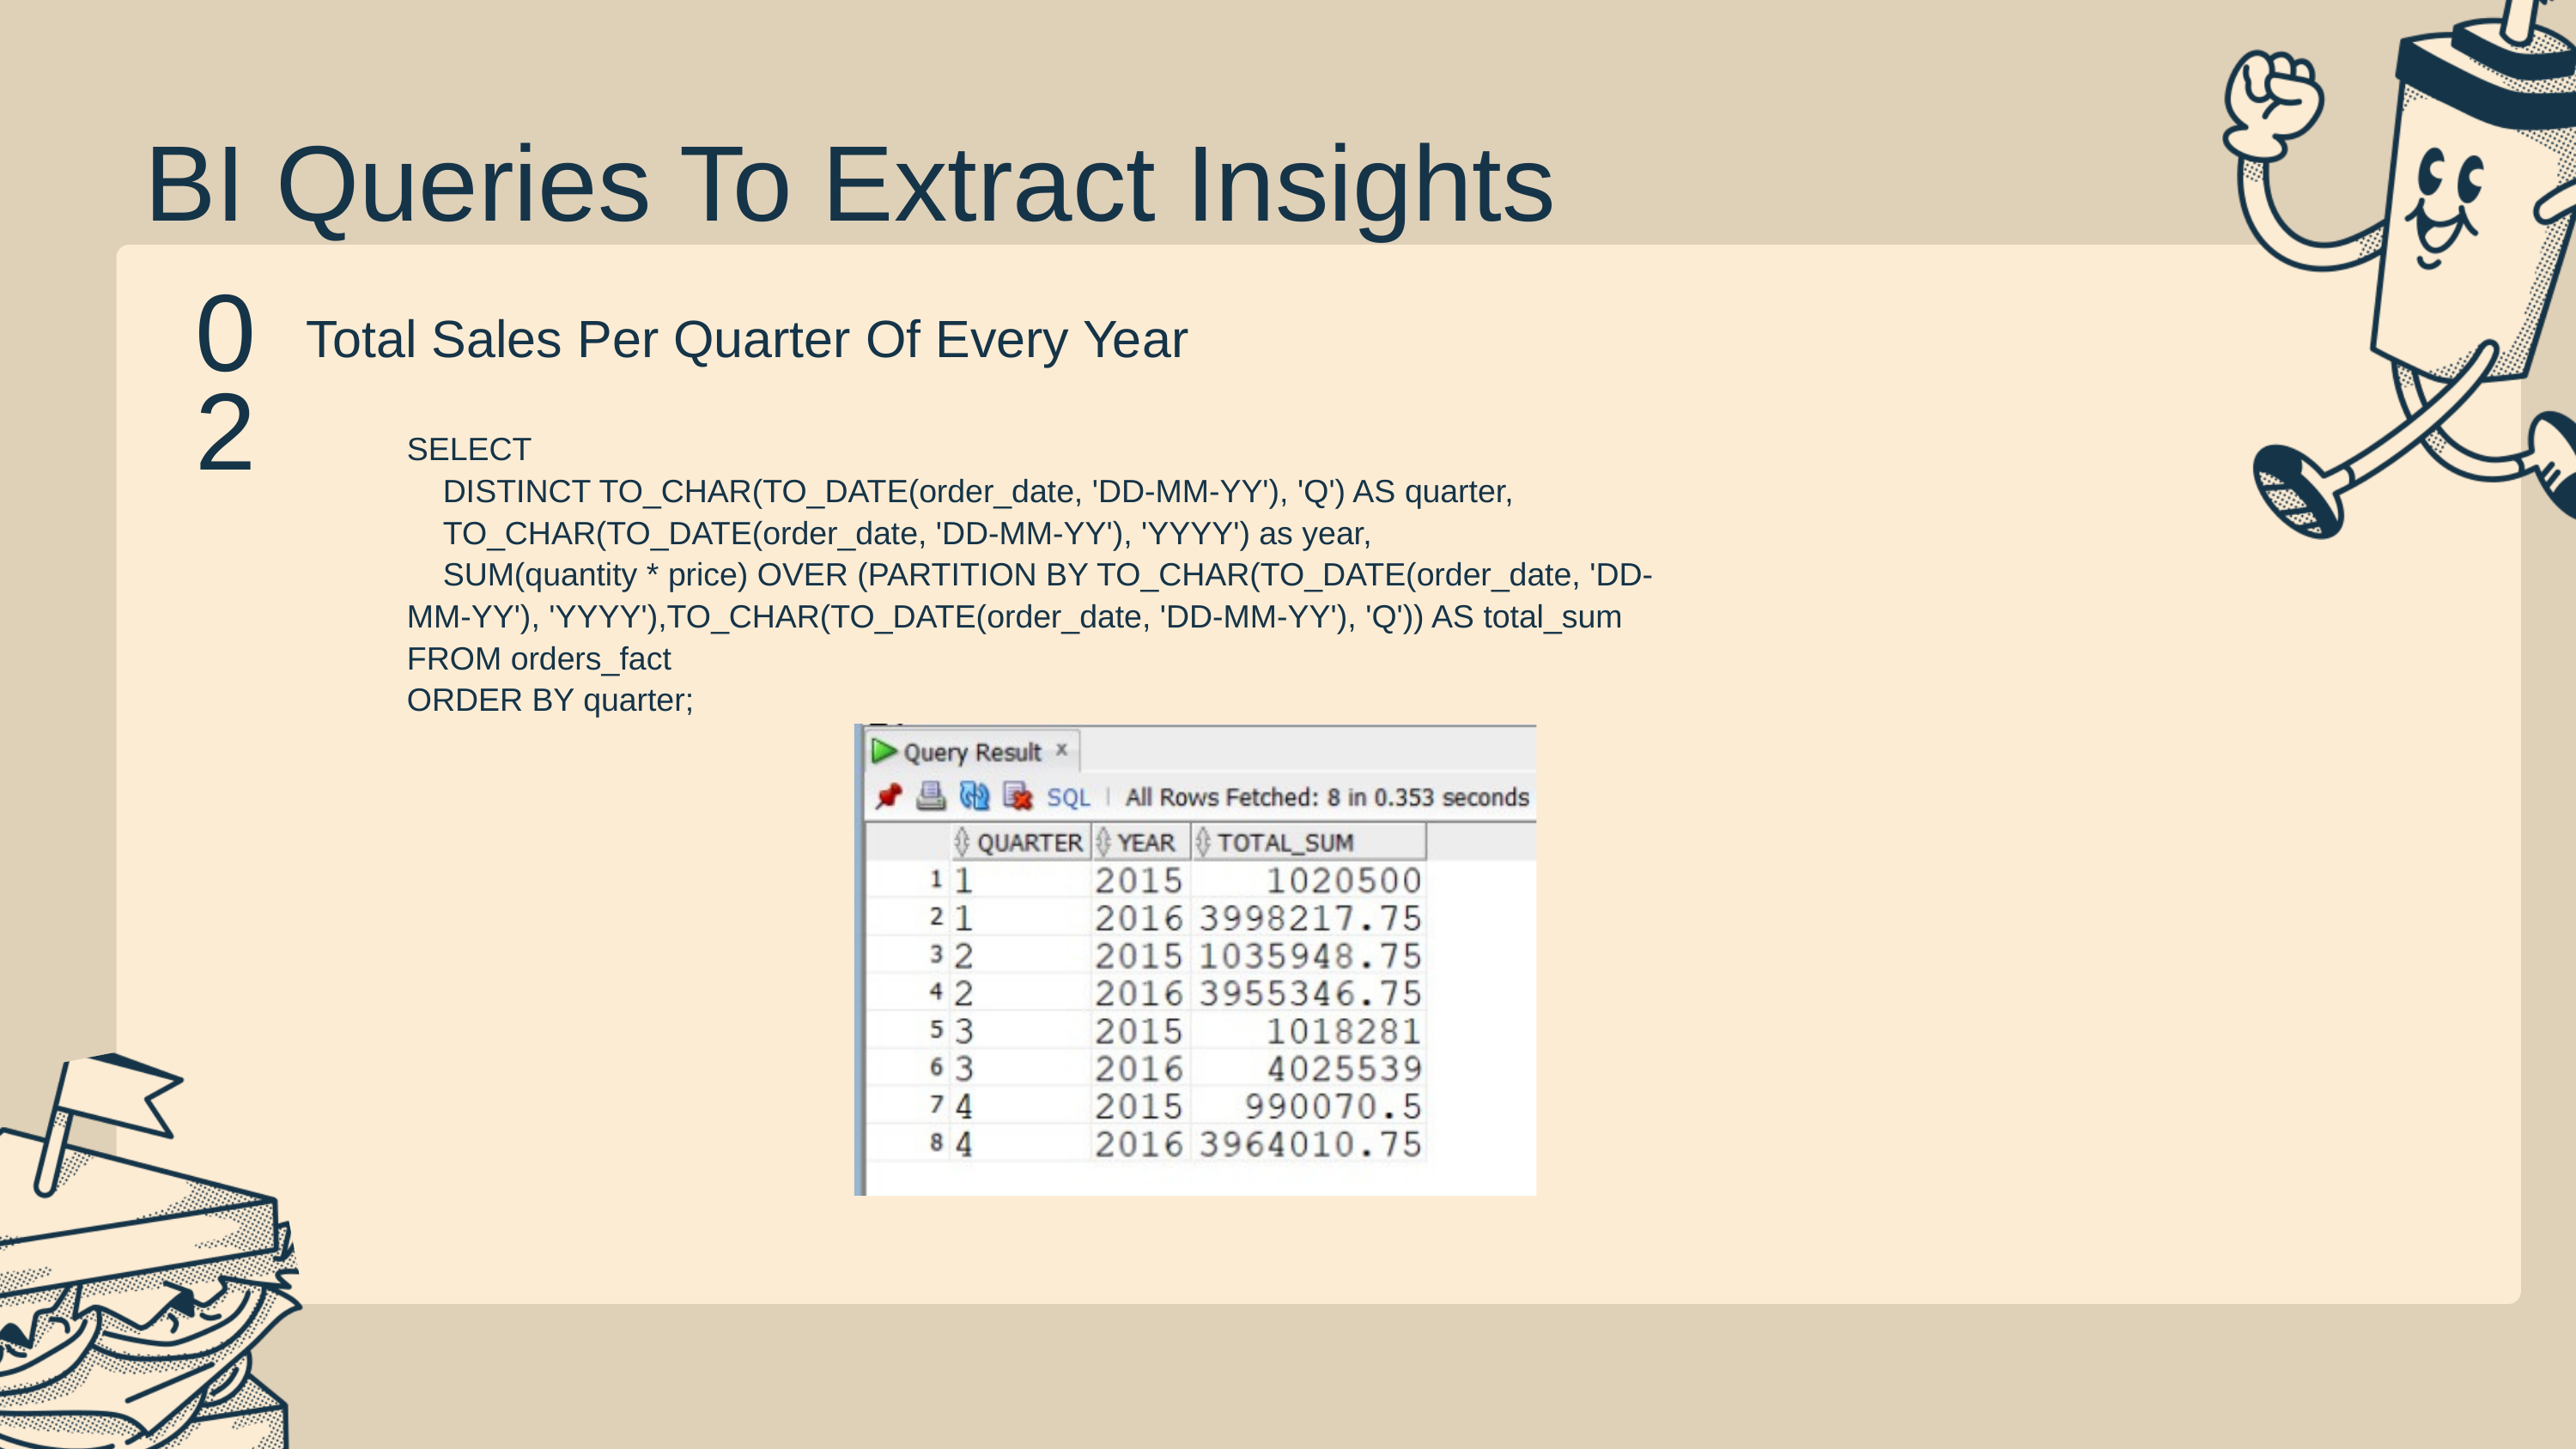

BI Queries To Extract Insights

02
Total Sales Per Quarter Of Every Year
SELECT
    DISTINCT TO_CHAR(TO_DATE(order_date, 'DD-MM-YY'), 'Q') AS quarter,
    TO_CHAR(TO_DATE(order_date, 'DD-MM-YY'), 'YYYY') as year,
    SUM(quantity * price) OVER (PARTITION BY TO_CHAR(TO_DATE(order_date, 'DD-MM-YY'), 'YYYY'),TO_CHAR(TO_DATE(order_date, 'DD-MM-YY'), 'Q')) AS total_sum
FROM orders_fact
ORDER BY quarter;